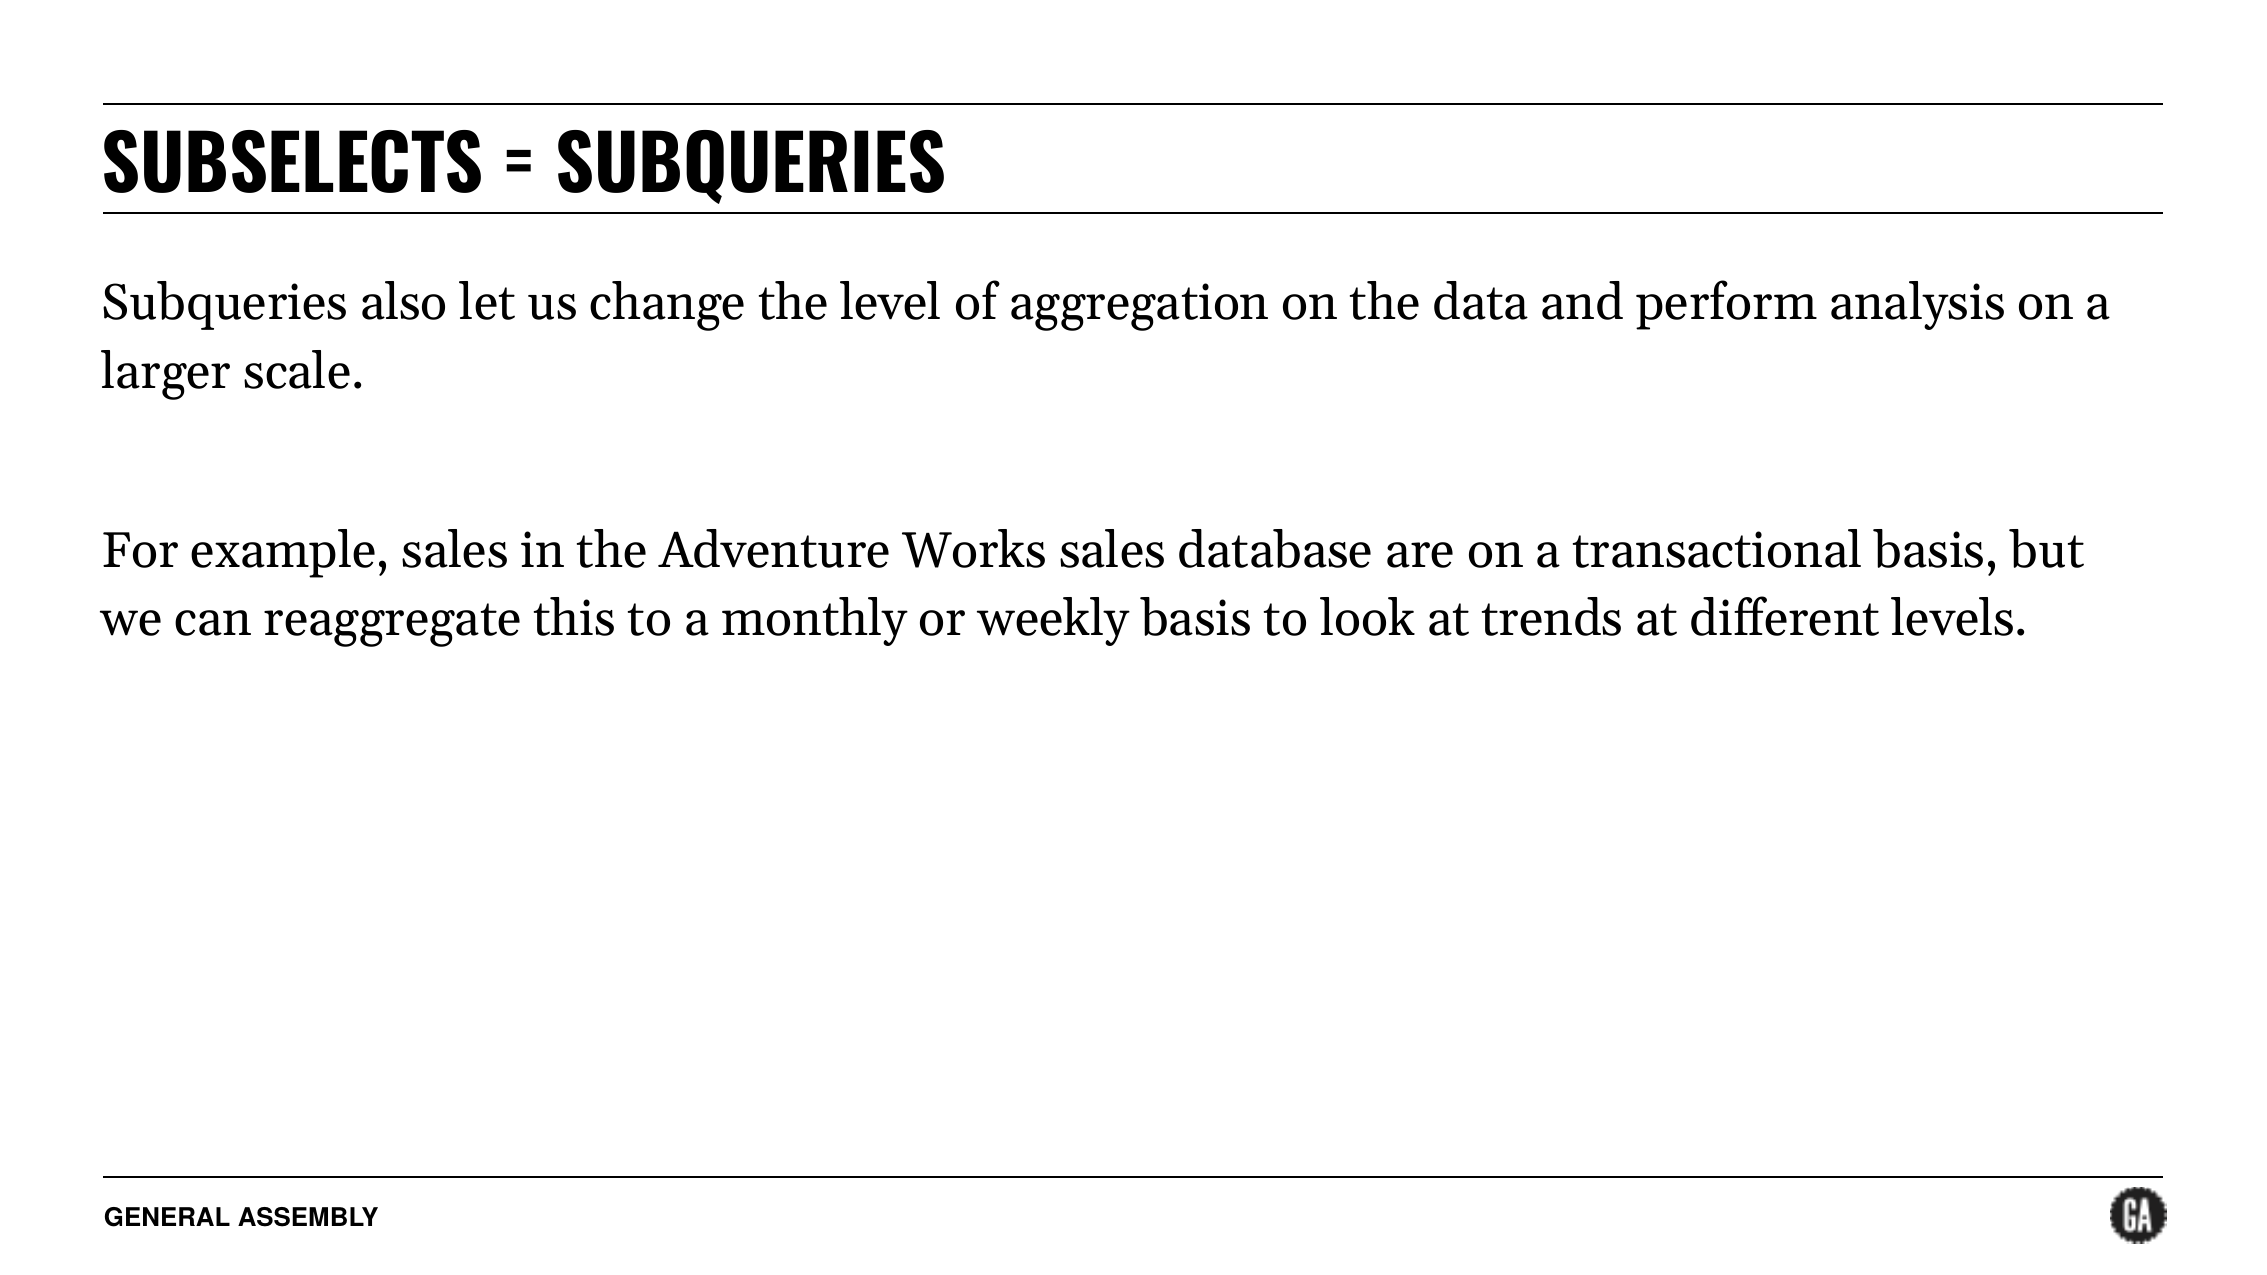

# SUBSELECTS = SUBQUERIES
Subqueries also let us change the level of aggregation on the data and perform analysis on a larger scale.

For example, sales in the Adventure Works sales database are on a transactional basis, but we can reaggregate this to a monthly or weekly basis to look at trends at different levels.